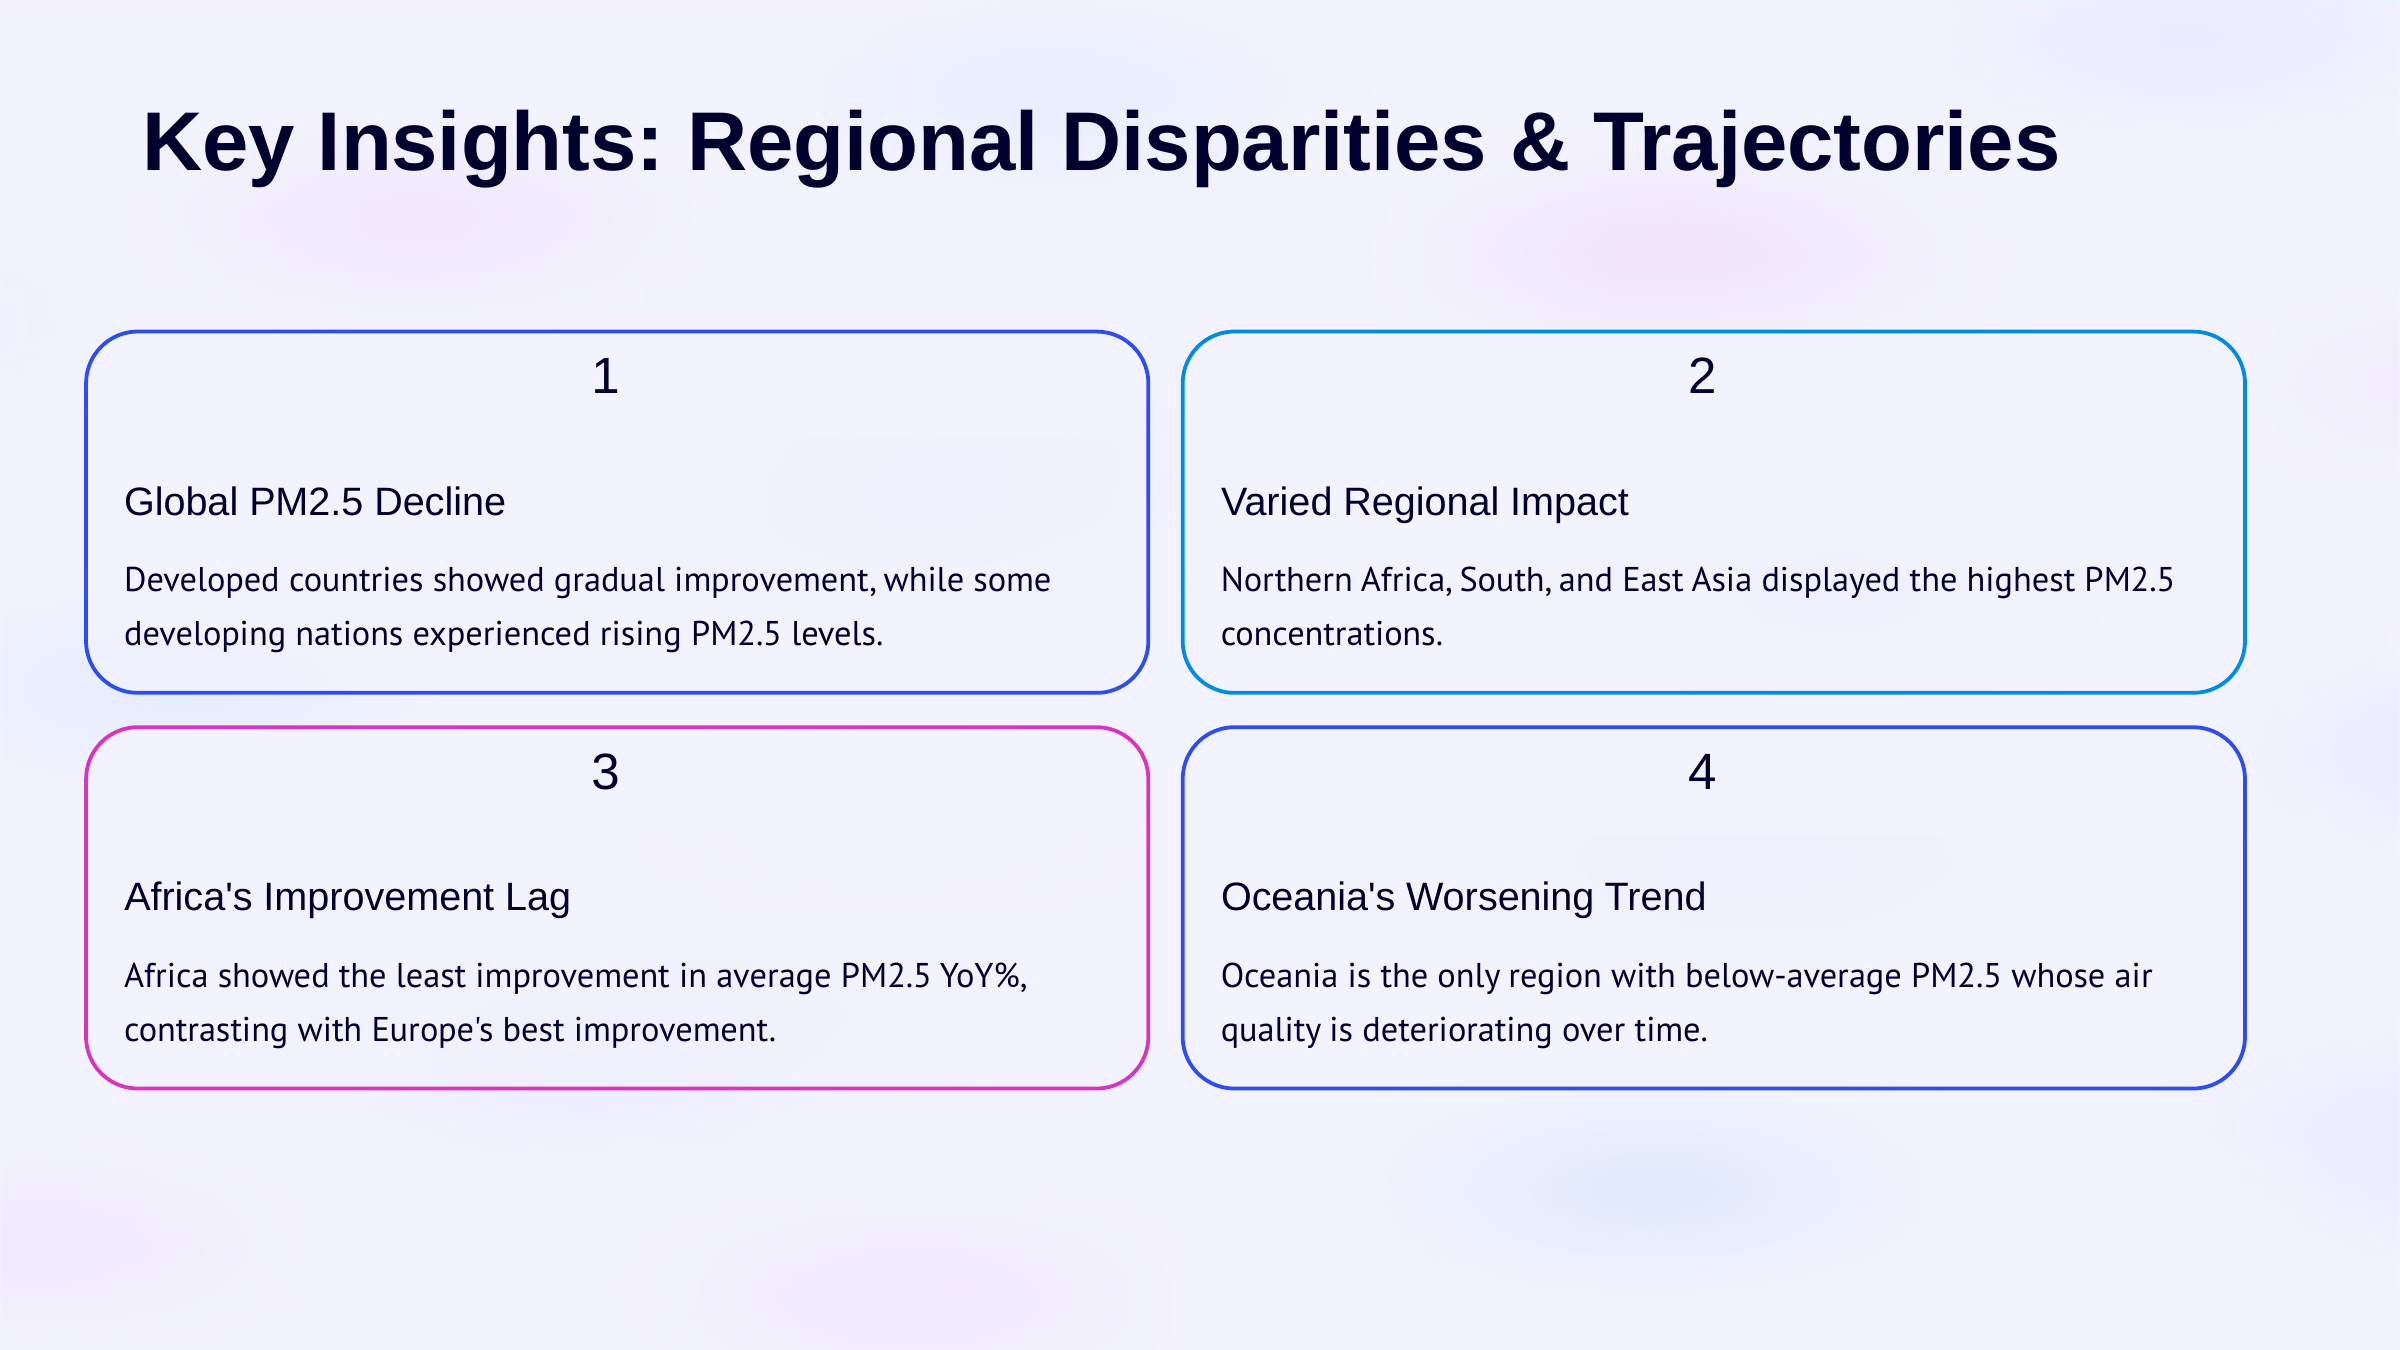

Key Insights: Regional Disparities & Trajectories

1
2
Global PM2.5 Decline
Varied Regional Impact
Developed countries showed gradual improvement, while some developing nations experienced rising PM2.5 levels.
Northern Africa, South, and East Asia displayed the highest PM2.5 concentrations.

3
4
Africa's Improvement Lag
Oceania's Worsening Trend
Africa showed the least improvement in average PM2.5 YoY%, contrasting with Europe's best improvement.
Oceania is the only region with below-average PM2.5 whose air quality is deteriorating over time.